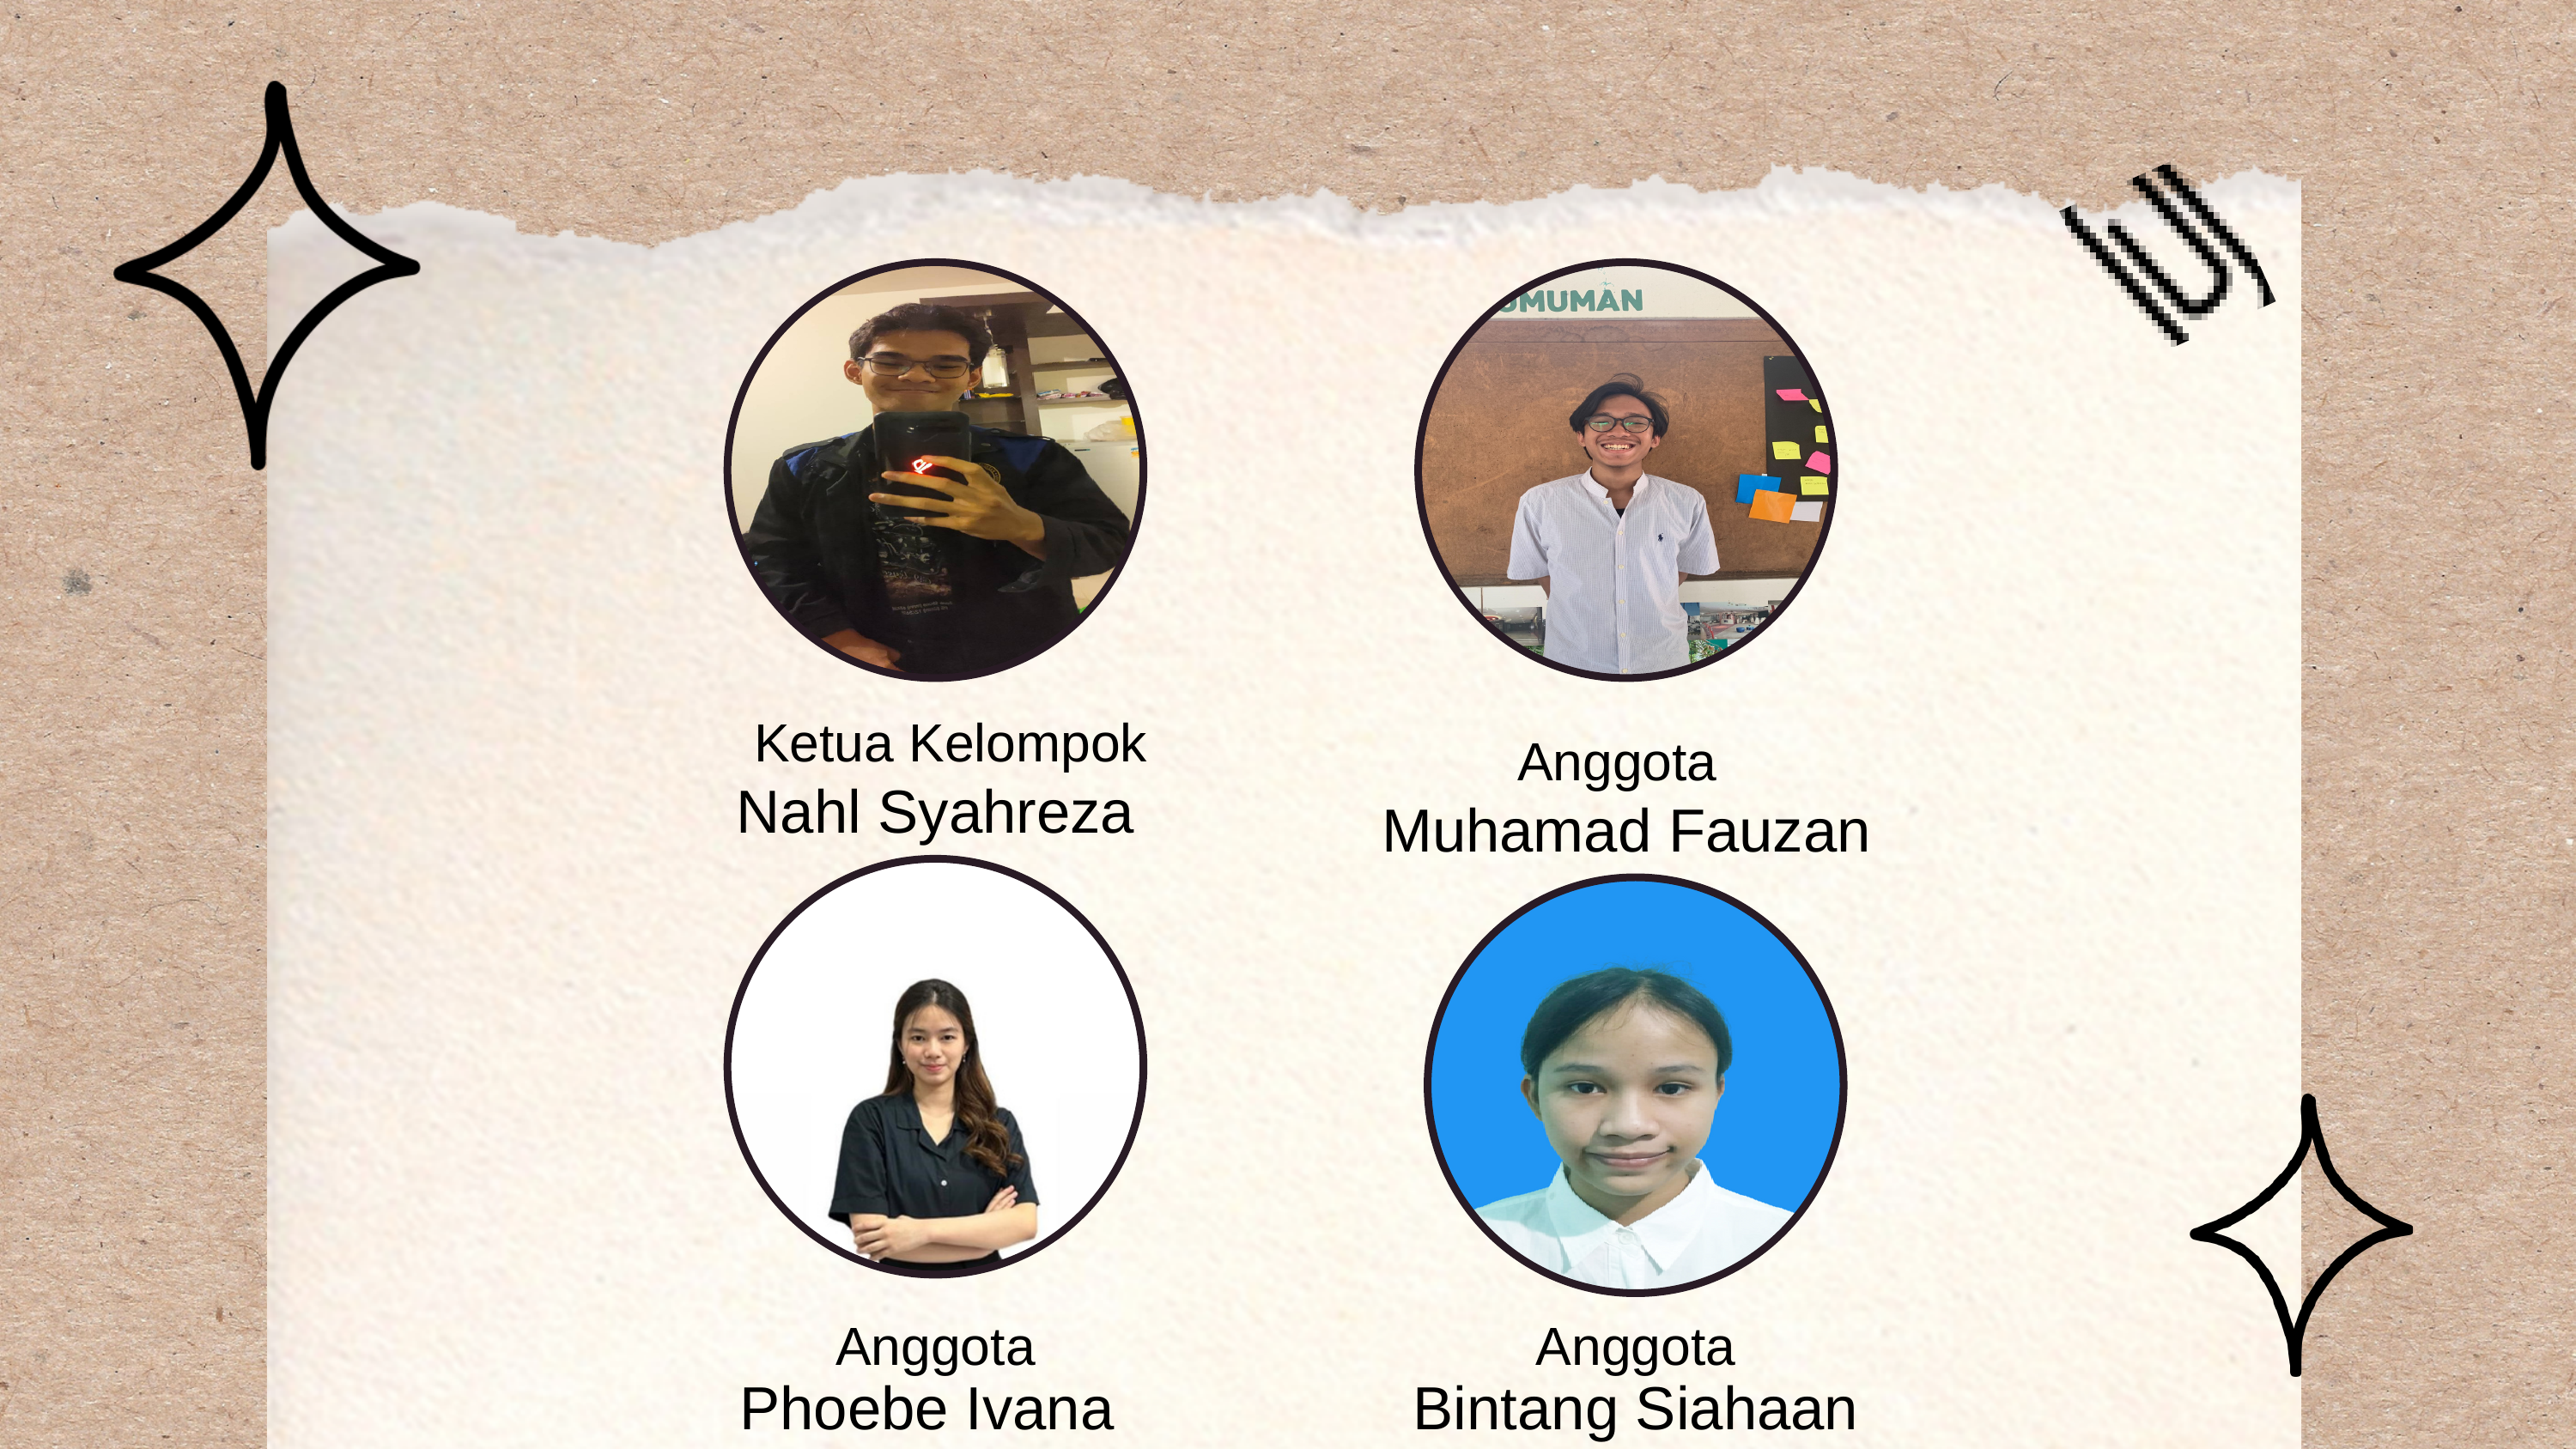

Ketua Kelompok
Anggota
Nahl Syahreza
Muhamad Fauzan

Anggota
Anggota
Phoebe Ivana
Bintang Siahaan